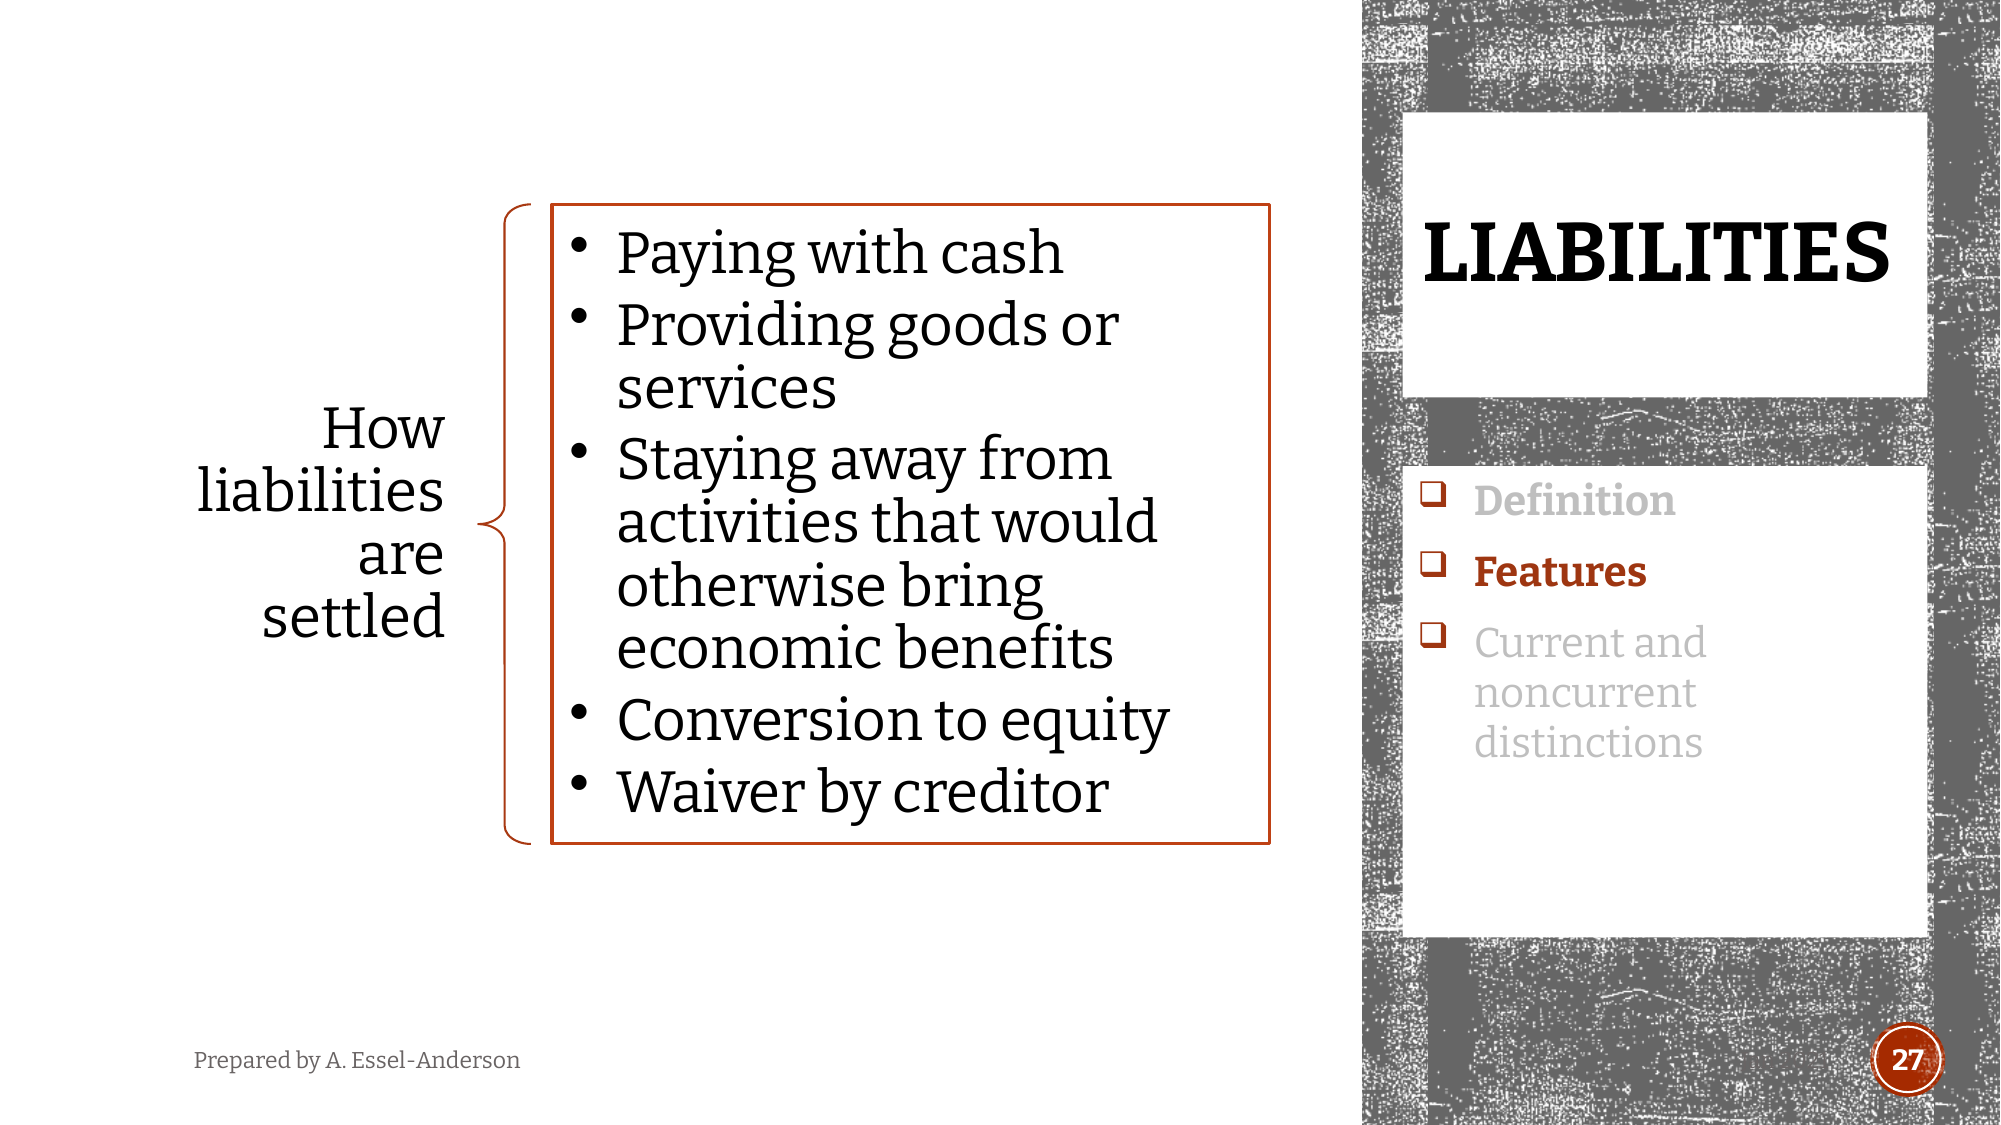

How liabilities are settled
Paying with cash
Providing goods or services
Staying away from activities that would otherwise bring economic benefits
Conversion to equity
Waiver by creditor
# Liabilities
Definition
Features
Current and noncurrent distinctions
Prepared by A. Essel-Anderson
Jan 2021
27